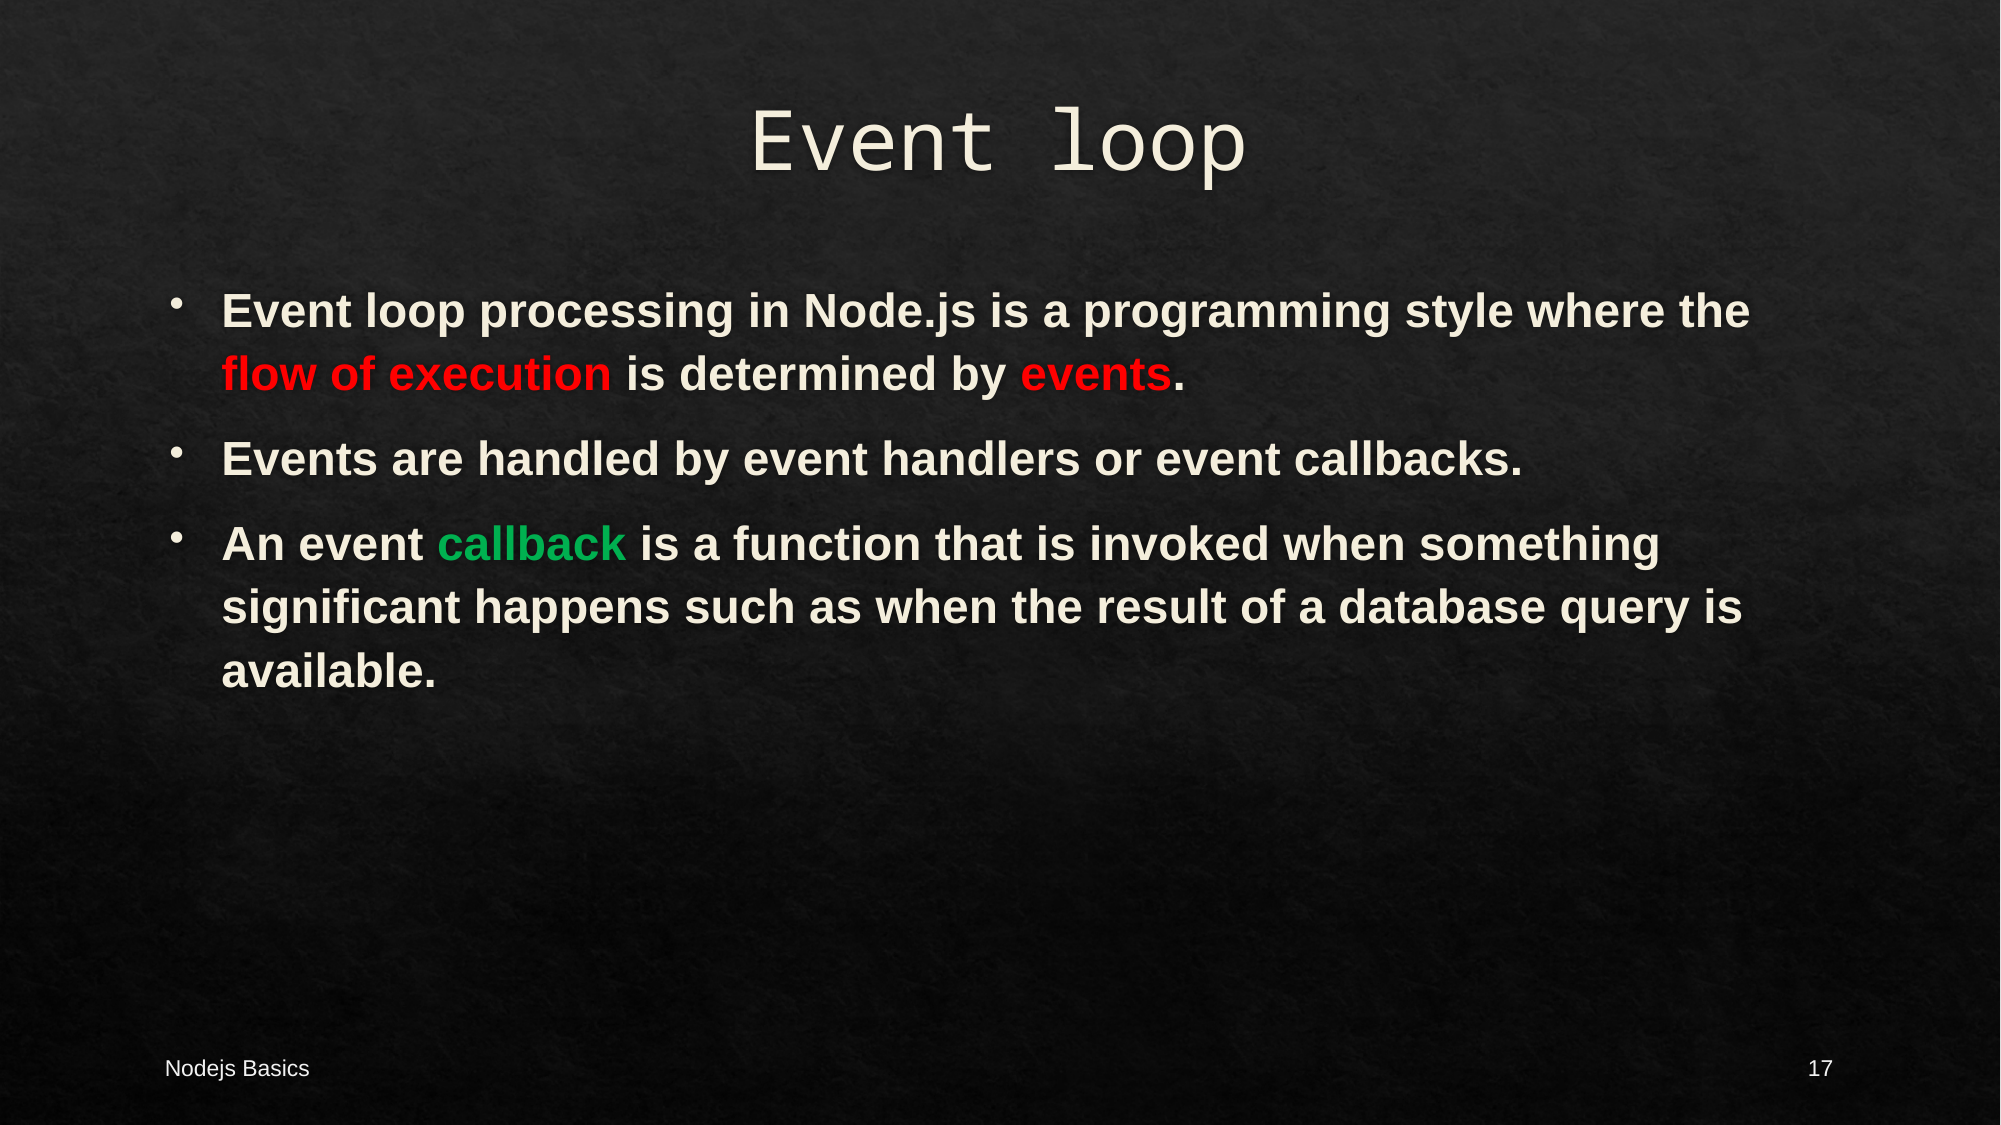

# Event loop
Event loop processing in Node.js is a programming style where the flow of execution is determined by events.
Events are handled by event handlers or event callbacks.
An event callback is a function that is invoked when something significant happens such as when the result of a database query is available.
Nodejs Basics
17